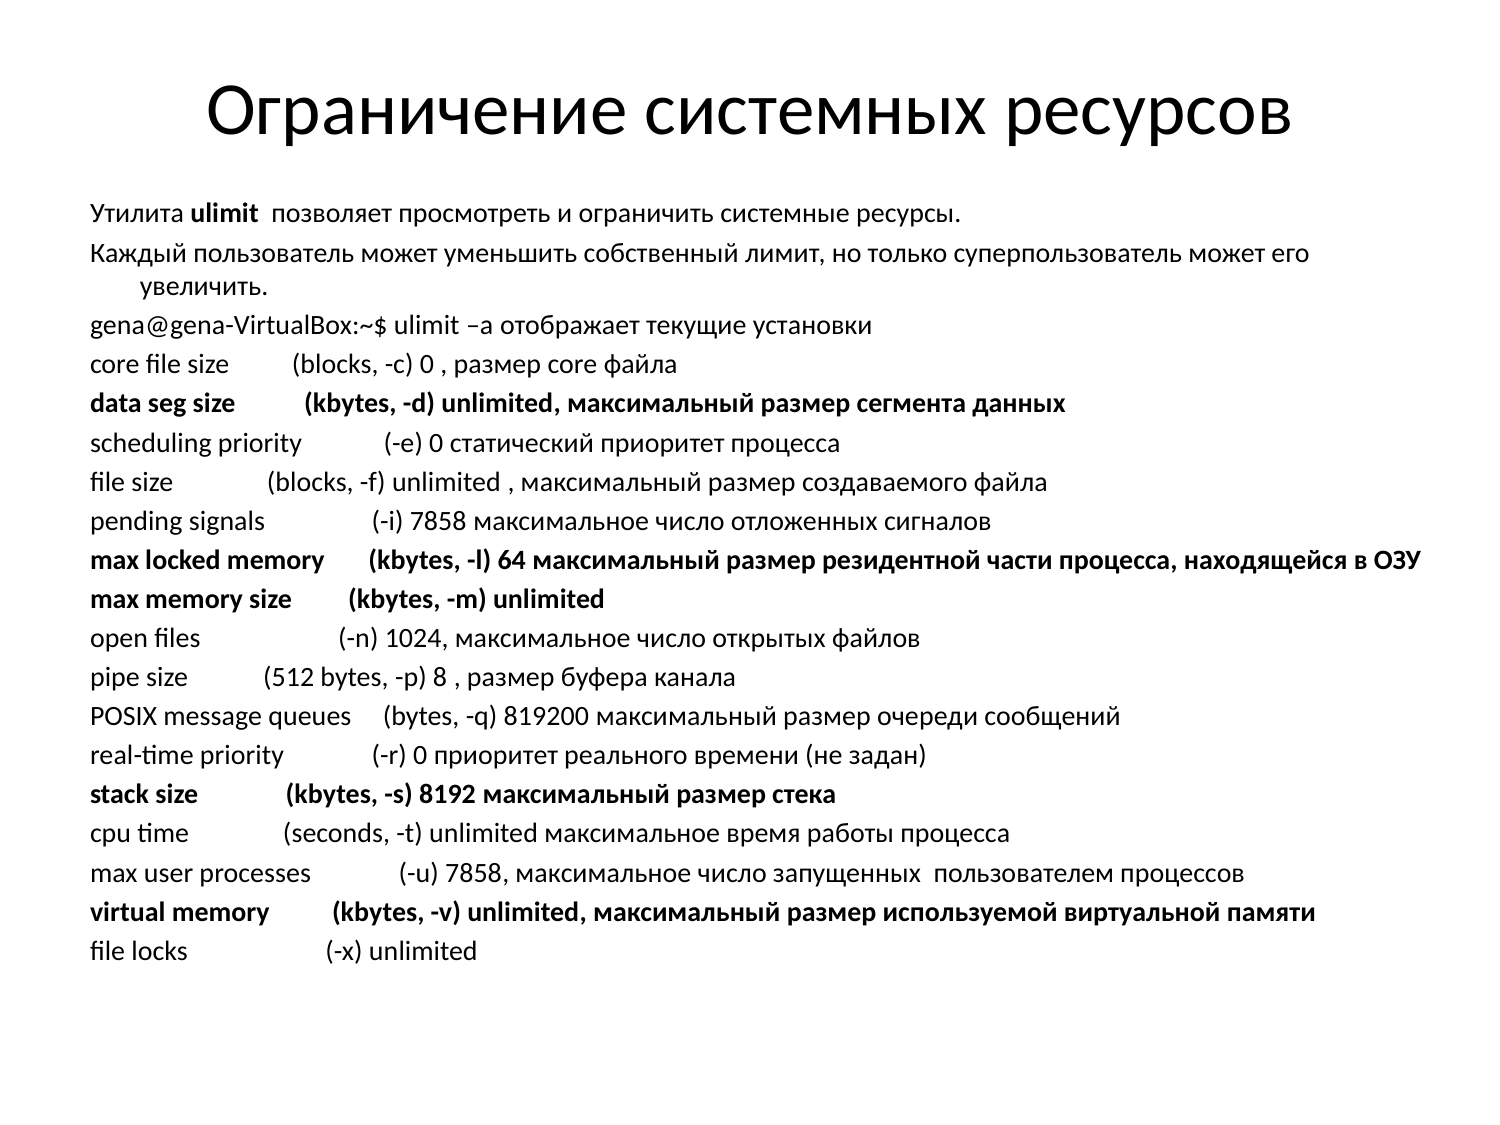

# Ограничение системных ресурсов
Утилита ulimit  позволяет просмотреть и ограничить системные ресурсы.
Каждый пользователь может уменьшить собственный лимит, но только суперпользователь может его увеличить.
gena@gena-VirtualBox:~$ ulimit –a отображает текущие установки
core file size          (blocks, -c) 0 , размер core файла
data seg size           (kbytes, -d) unlimited, максимальный размер сегмента данных
scheduling priority             (-e) 0 статический приоритет процесса
file size               (blocks, -f) unlimited , максимальный размер создаваемого файла
pending signals                 (-i) 7858 максимальное число отложенных сигналов
max locked memory       (kbytes, -l) 64 максимальный размер резидентной части процесса, находящейся в ОЗУ
max memory size         (kbytes, -m) unlimited
open files                      (-n) 1024, максимальное число открытых файлов
pipe size            (512 bytes, -p) 8 , размер буфера канала
POSIX message queues     (bytes, -q) 819200 максимальный размер очереди сообщений
real-time priority              (-r) 0 приоритет реального времени (не задан)
stack size              (kbytes, -s) 8192 максимальный размер стека
cpu time               (seconds, -t) unlimited максимальное время работы процесса
max user processes              (-u) 7858, максимальное число запущенных  пользователем процессов
virtual memory          (kbytes, -v) unlimited, максимальный размер используемой виртуальной памяти
file locks                      (-x) unlimited